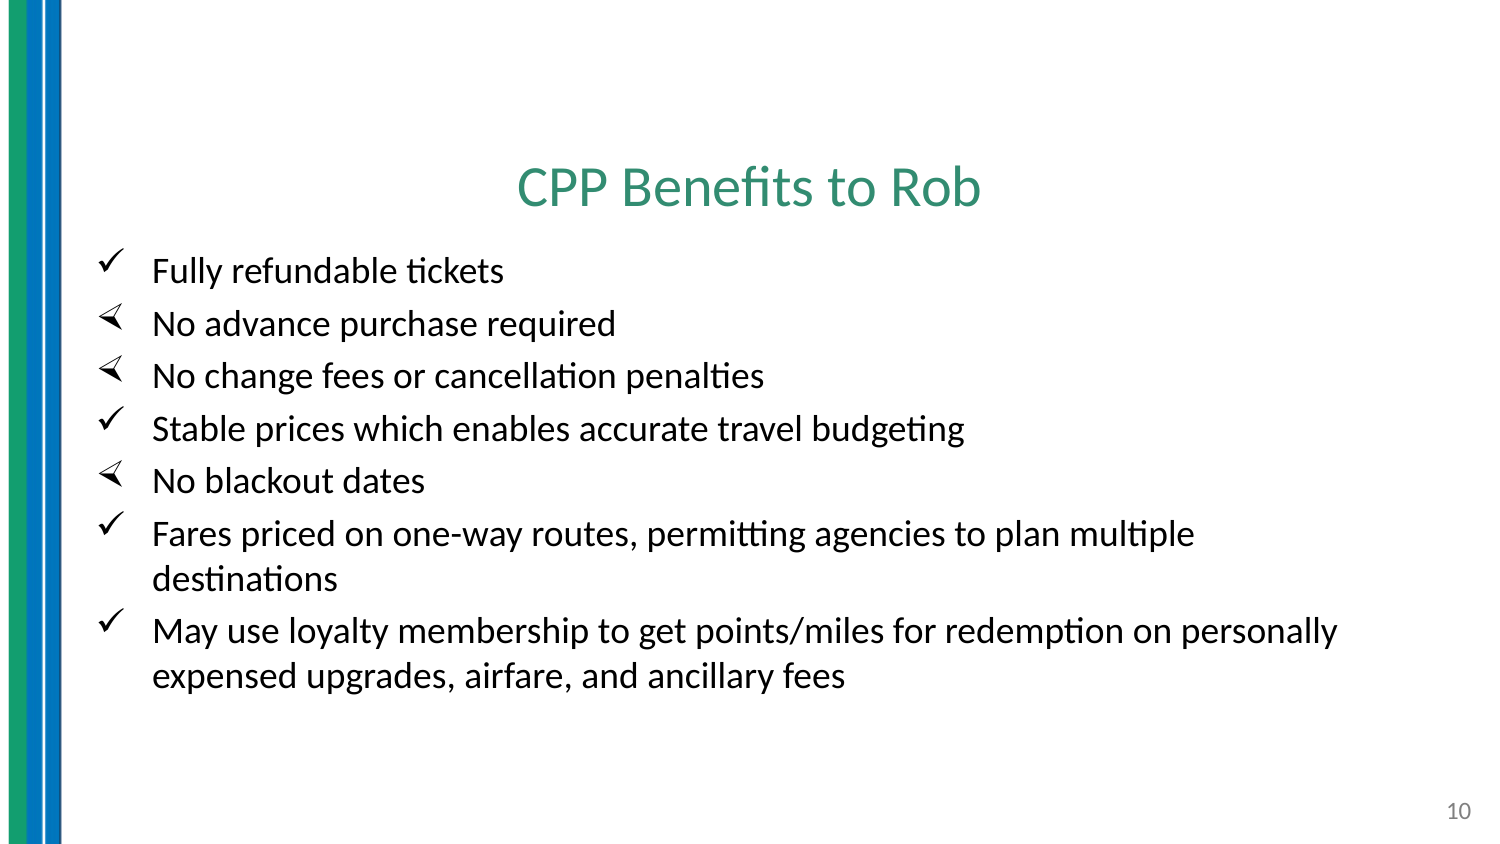

# CPP Benefits to Rob
Fully refundable tickets
No advance purchase required
No change fees or cancellation penalties
Stable prices which enables accurate travel budgeting
No blackout dates
Fares priced on one-way routes, permitting agencies to plan multiple destinations
May use loyalty membership to get points/miles for redemption on personally expensed upgrades, airfare, and ancillary fees